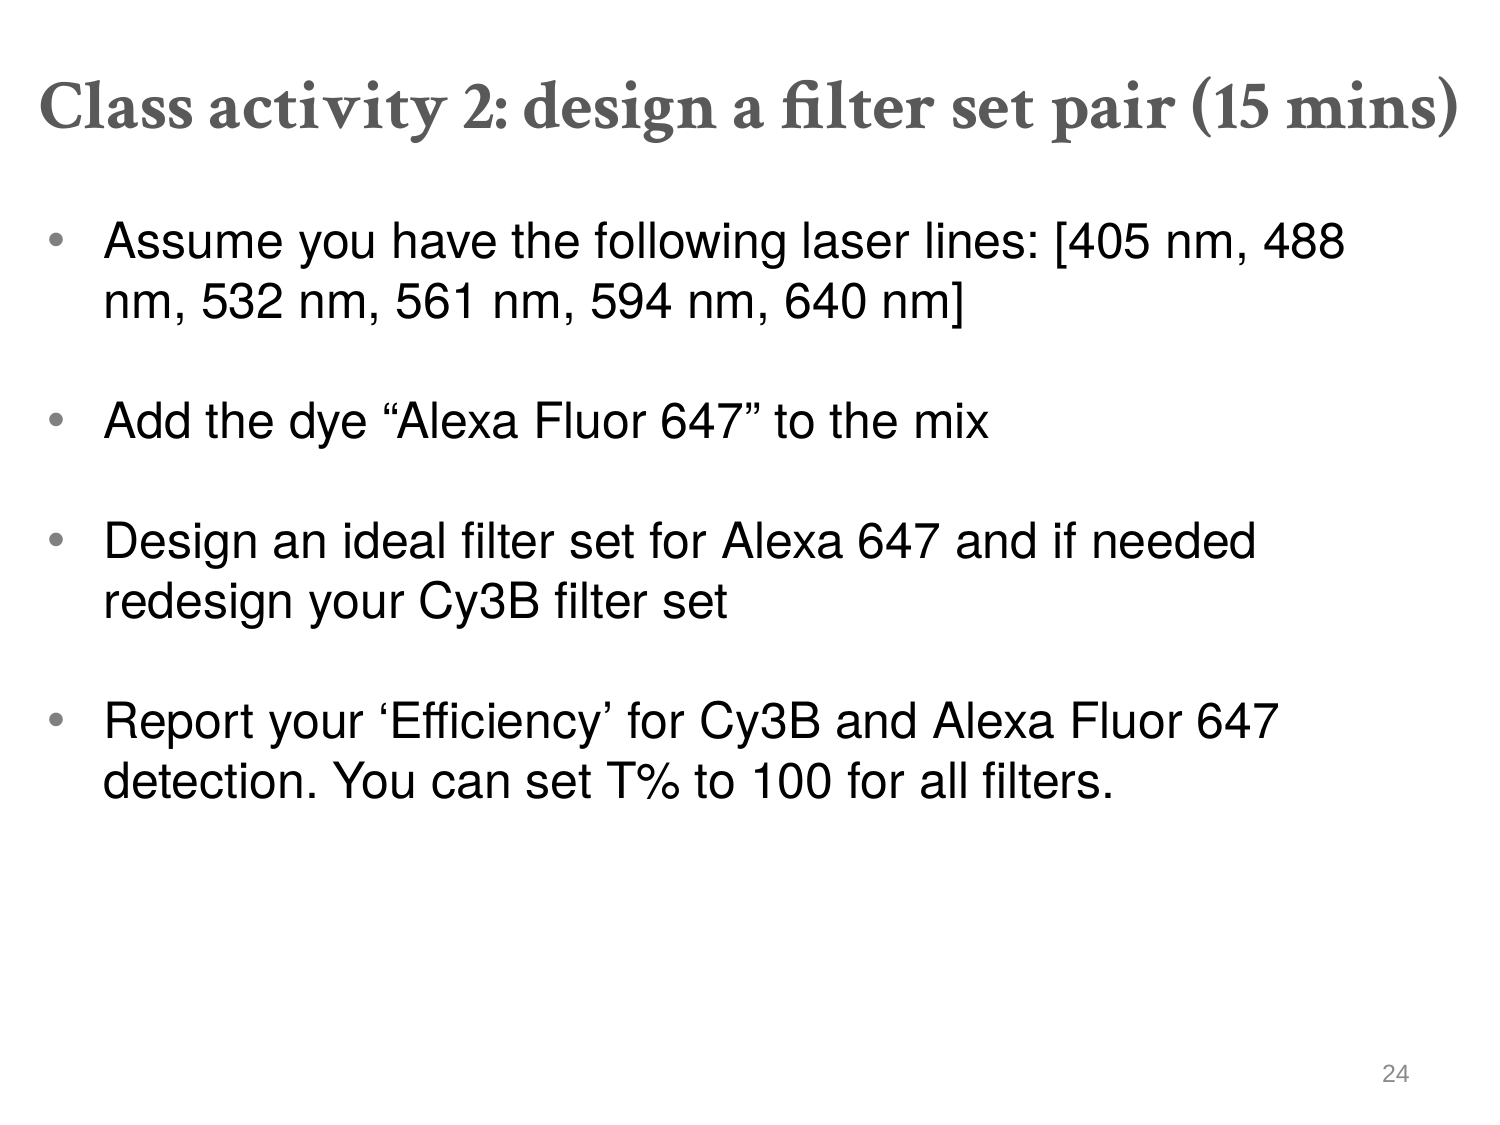

Class activity 2: design a filter set pair (15 mins)
Assume you have the following laser lines: [405 nm, 488 nm, 532 nm, 561 nm, 594 nm, 640 nm]

Add the dye “Alexa Fluor 647” to the mix

Design an ideal filter set for Alexa 647 and if needed redesign your Cy3B filter set

Report your ‘Efficiency’ for Cy3B and Alexa Fluor 647 detection. You can set T% to 100 for all filters.

24